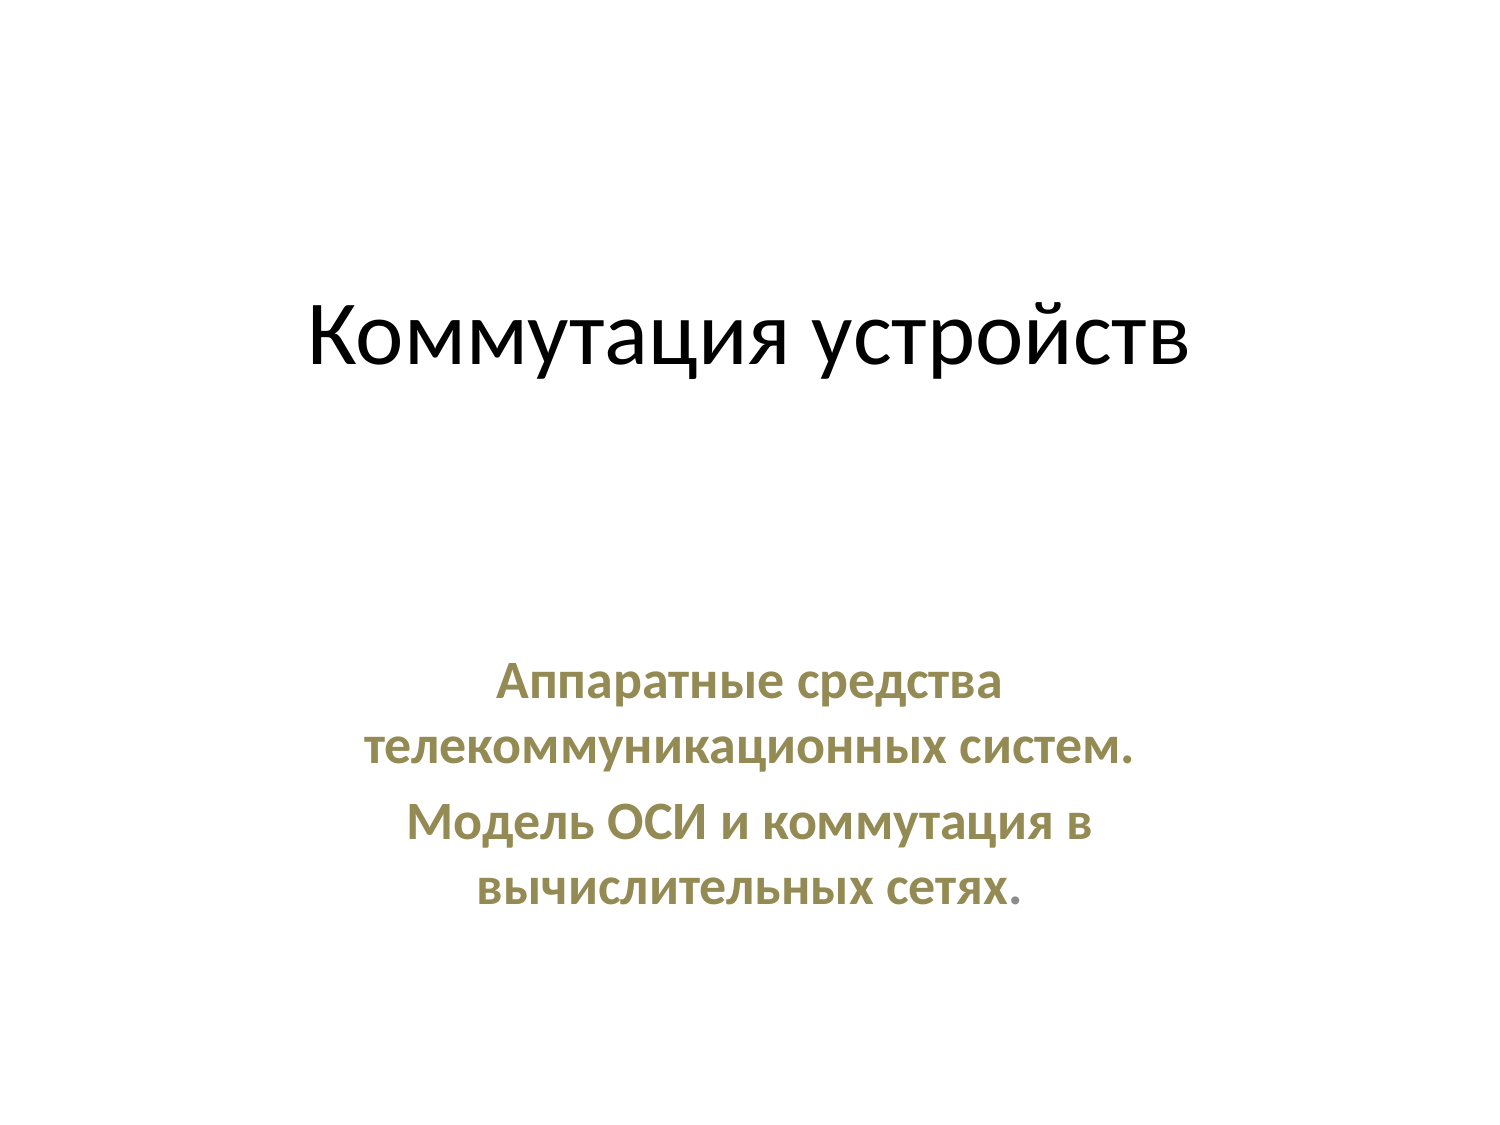

# Коммутация устройств
Аппаратные средства телекоммуникационных систем.
Модель ОСИ и коммутация в вычислительных сетях.